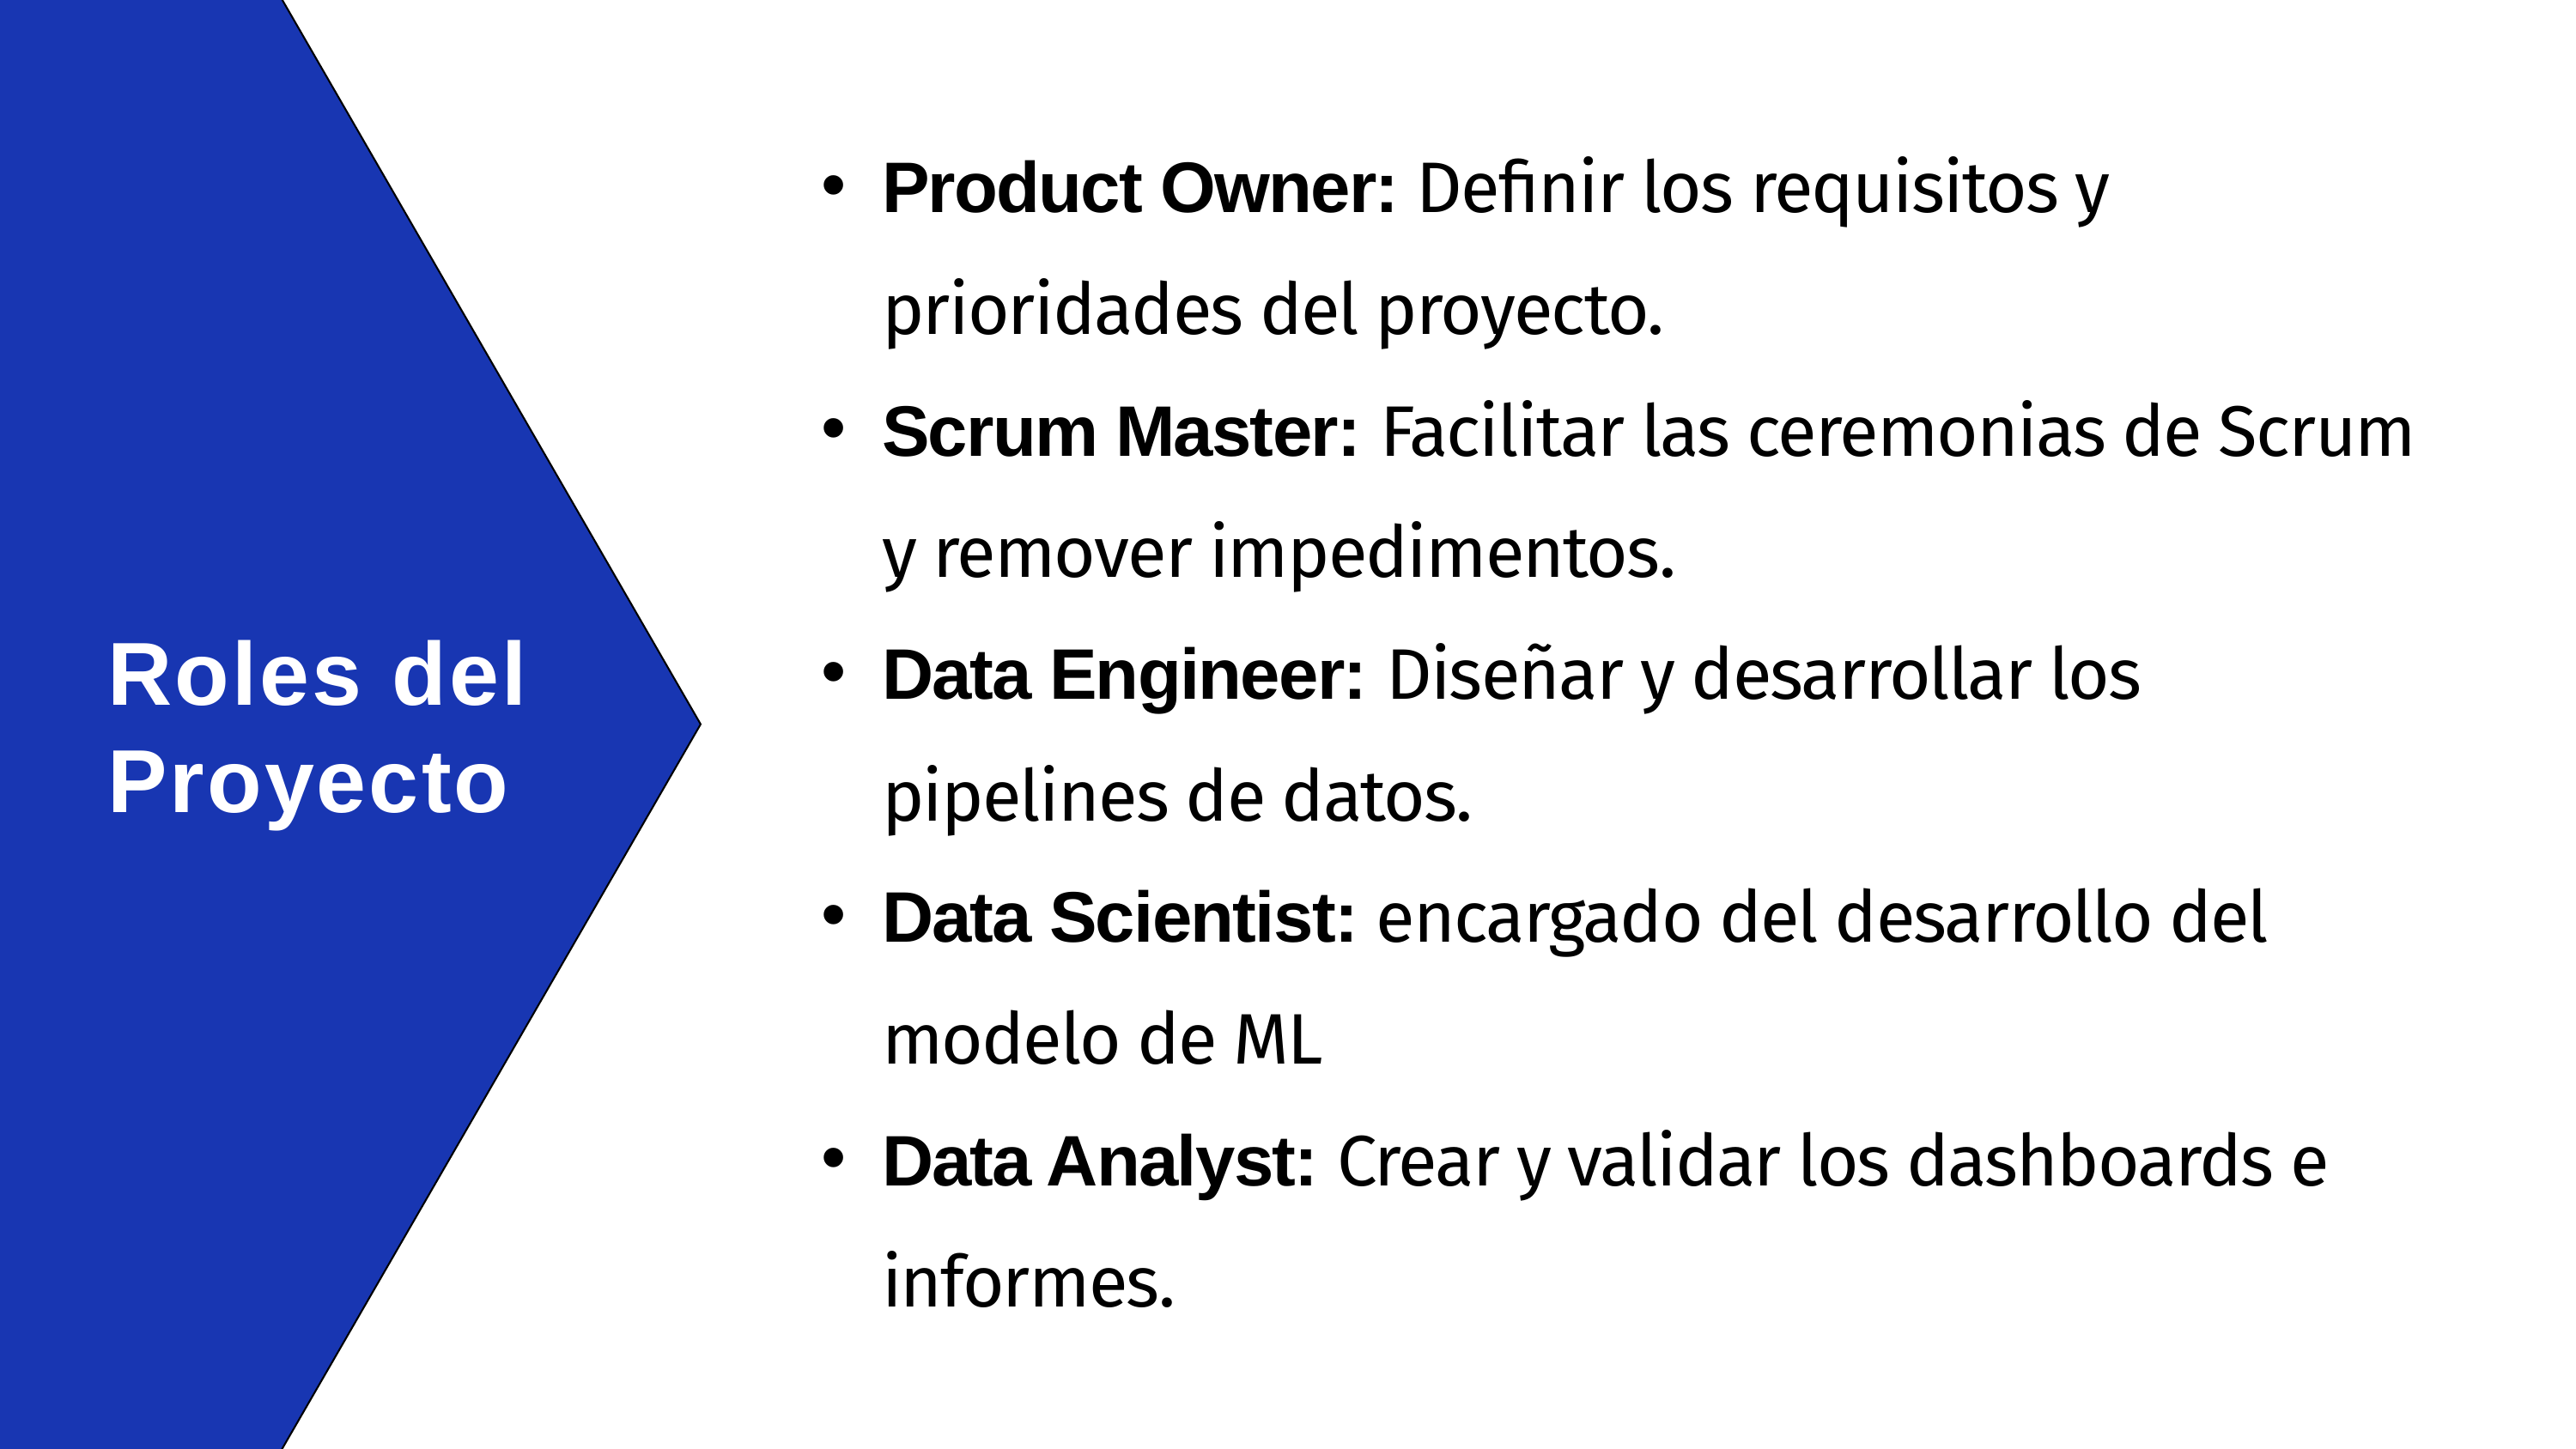

Product Owner: Definir los requisitos y prioridades del proyecto.
Scrum Master: Facilitar las ceremonias de Scrum y remover impedimentos.
Data Engineer: Diseñar y desarrollar los pipelines de datos.
Data Scientist: encargado del desarrollo del modelo de ML
Data Analyst: Crear y validar los dashboards e informes.

Roles del Proyecto